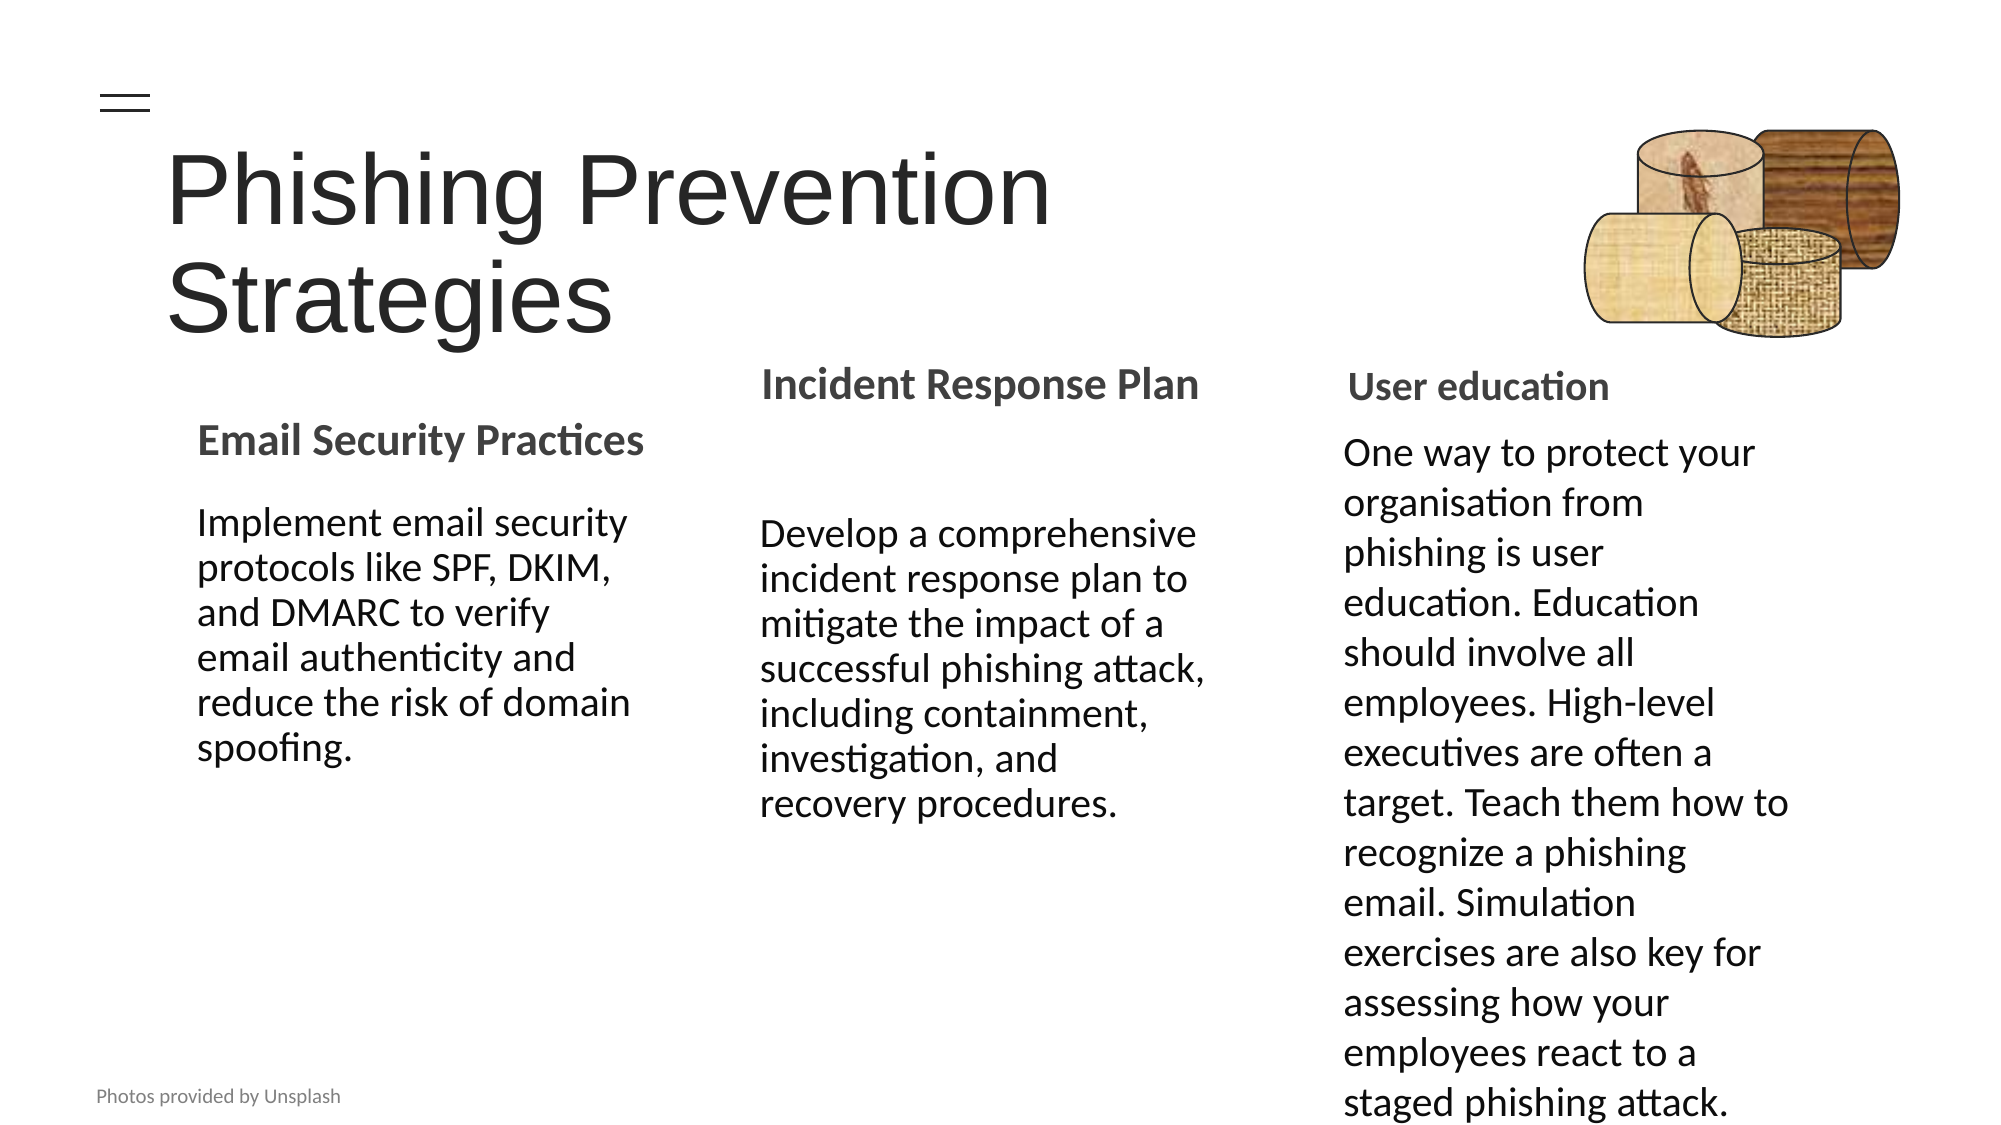

# Phishing Prevention Strategies

Incident Response Plan
Email Security Practices
User education
One way to protect your organisation from phishing is user education. Education should involve all employees. High-level executives are often a target. Teach them how to recognize a phishing email. Simulation exercises are also key for assessing how your employees react to a staged phishing attack.
Implement email security protocols like SPF, DKIM, and DMARC to verify email authenticity and reduce the risk of domain spoofing.
Develop a comprehensive incident response plan to mitigate the impact of a successful phishing attack, including containment, investigation, and recovery procedures.
Photos provided by Unsplash